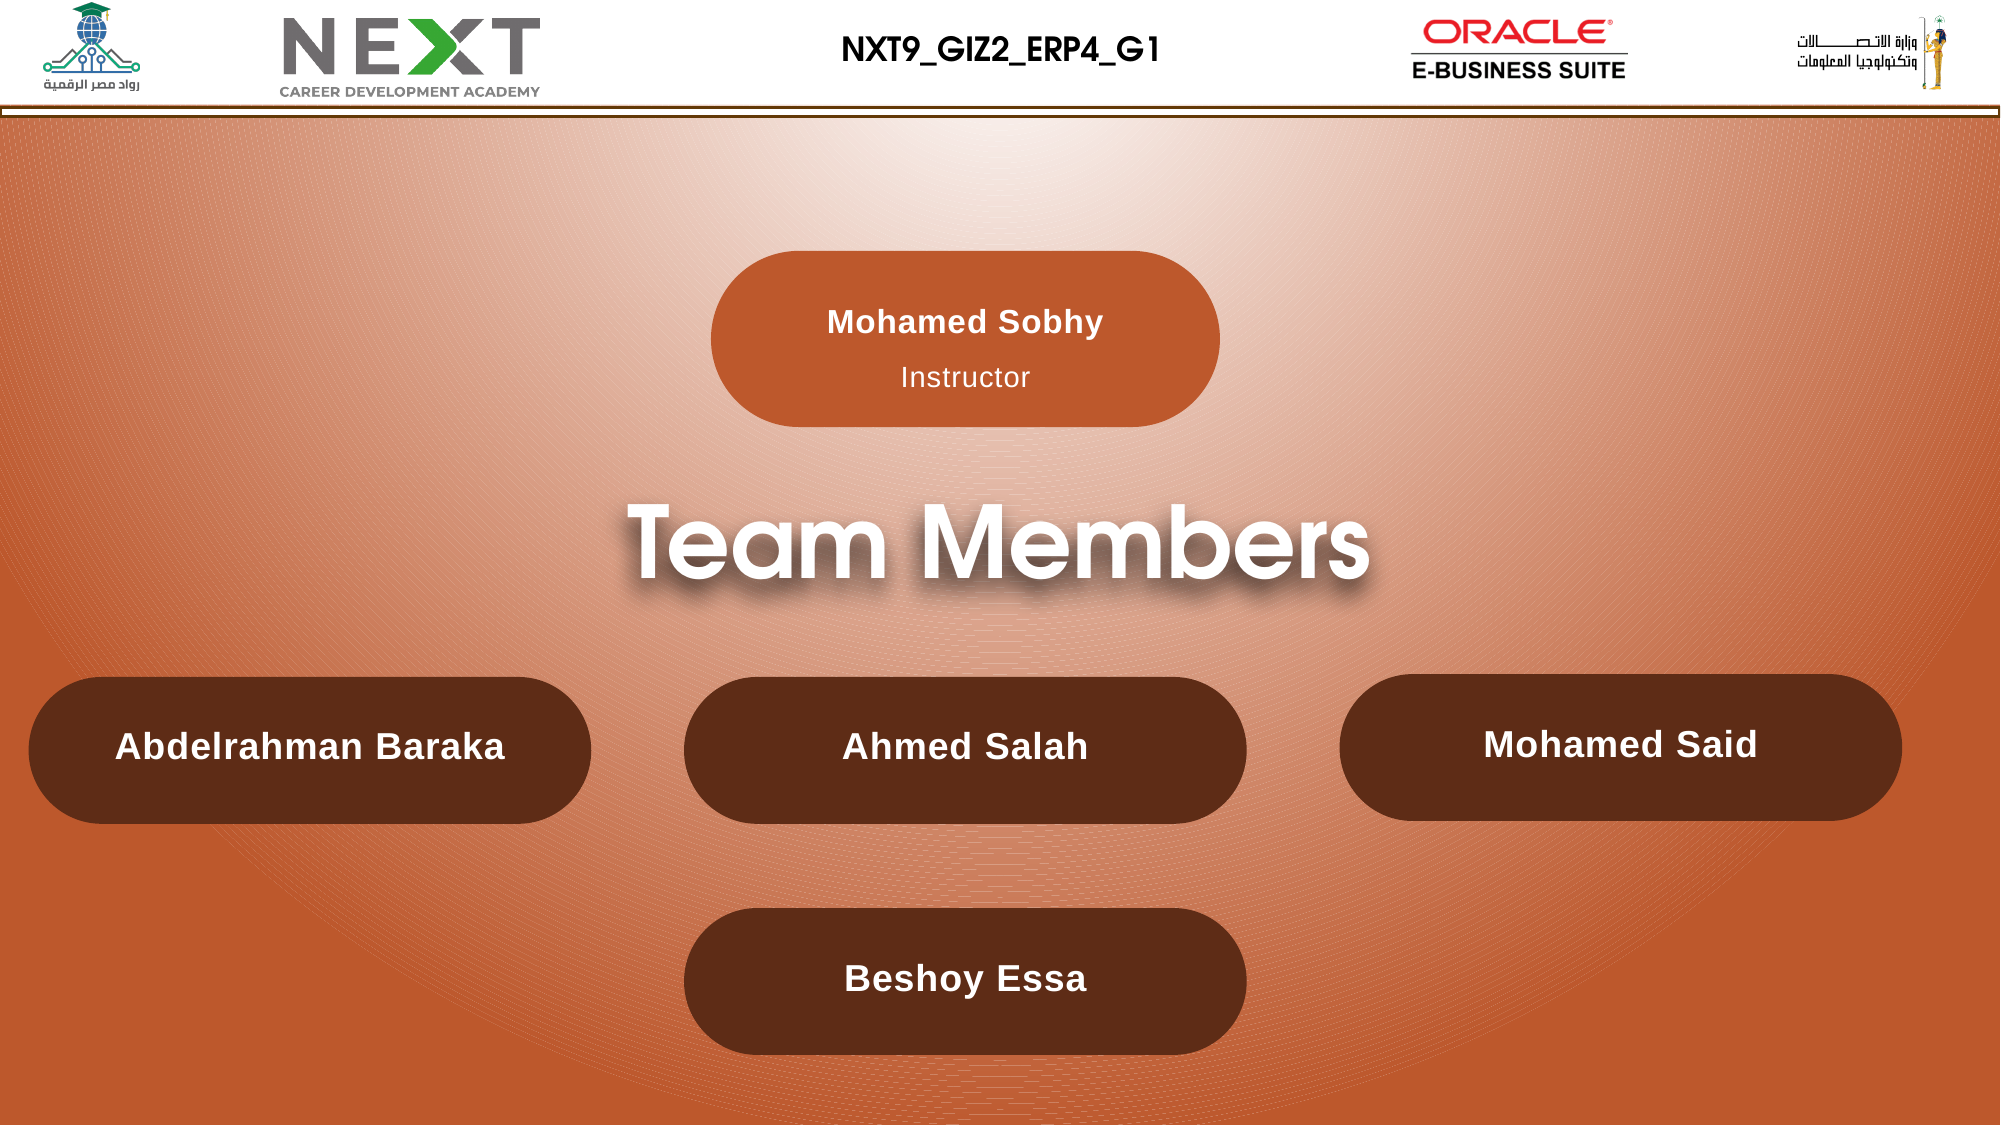

NXT9_GIZ2_ERP4_G1

Mohamed Sobhy
Instructor
Team Members

Mohamed Said

Abdelrahman Baraka

Ahmed Salah

Beshoy Essa